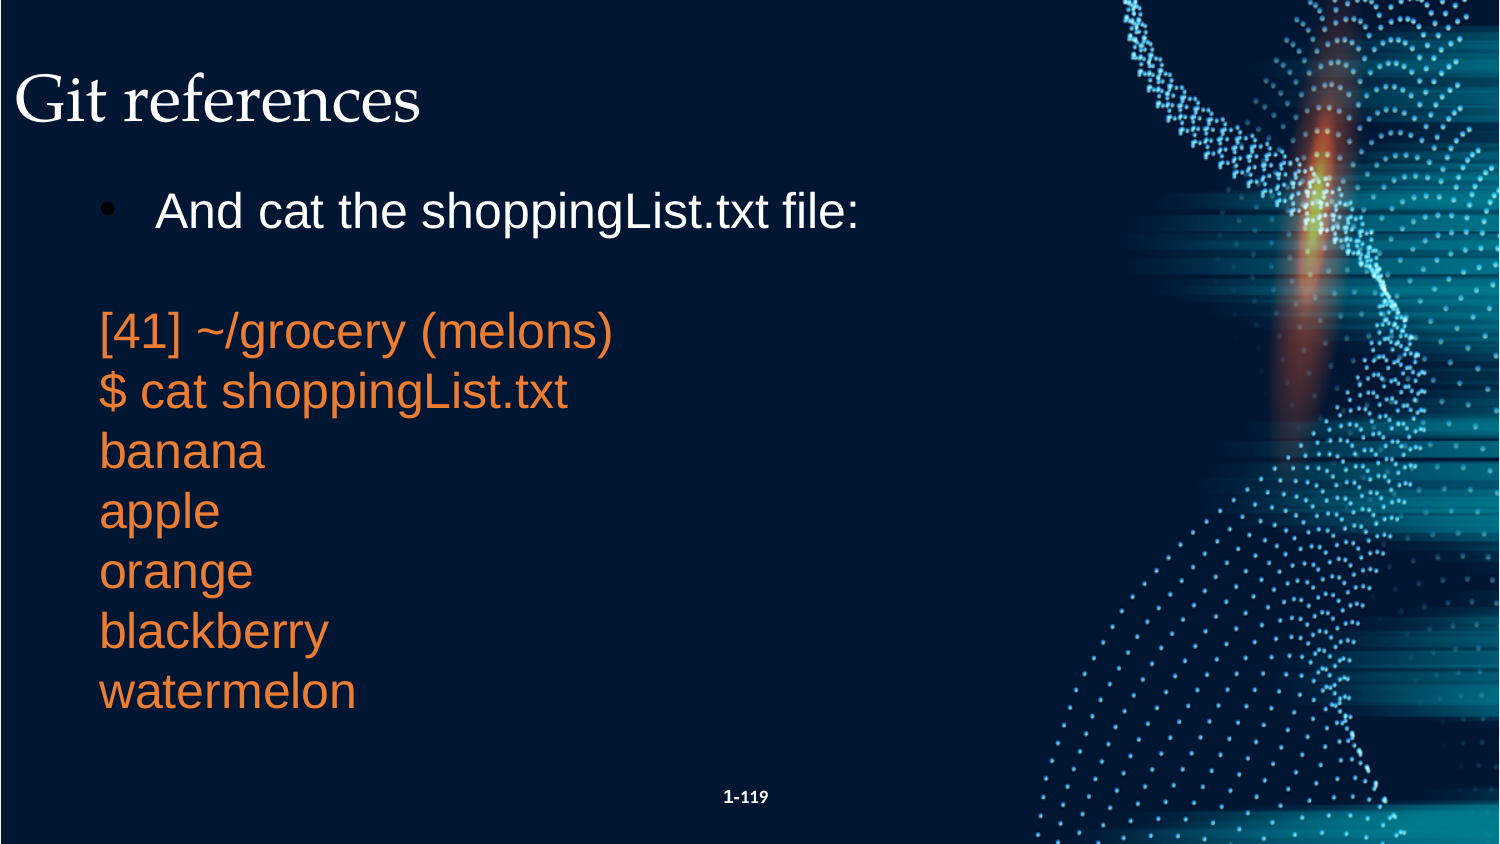

Git references
And cat the shoppingList.txt file:

[41] ~/grocery (melons)
$ cat shoppingList.txt
banana
apple
orange
blackberry
watermelon

1-119